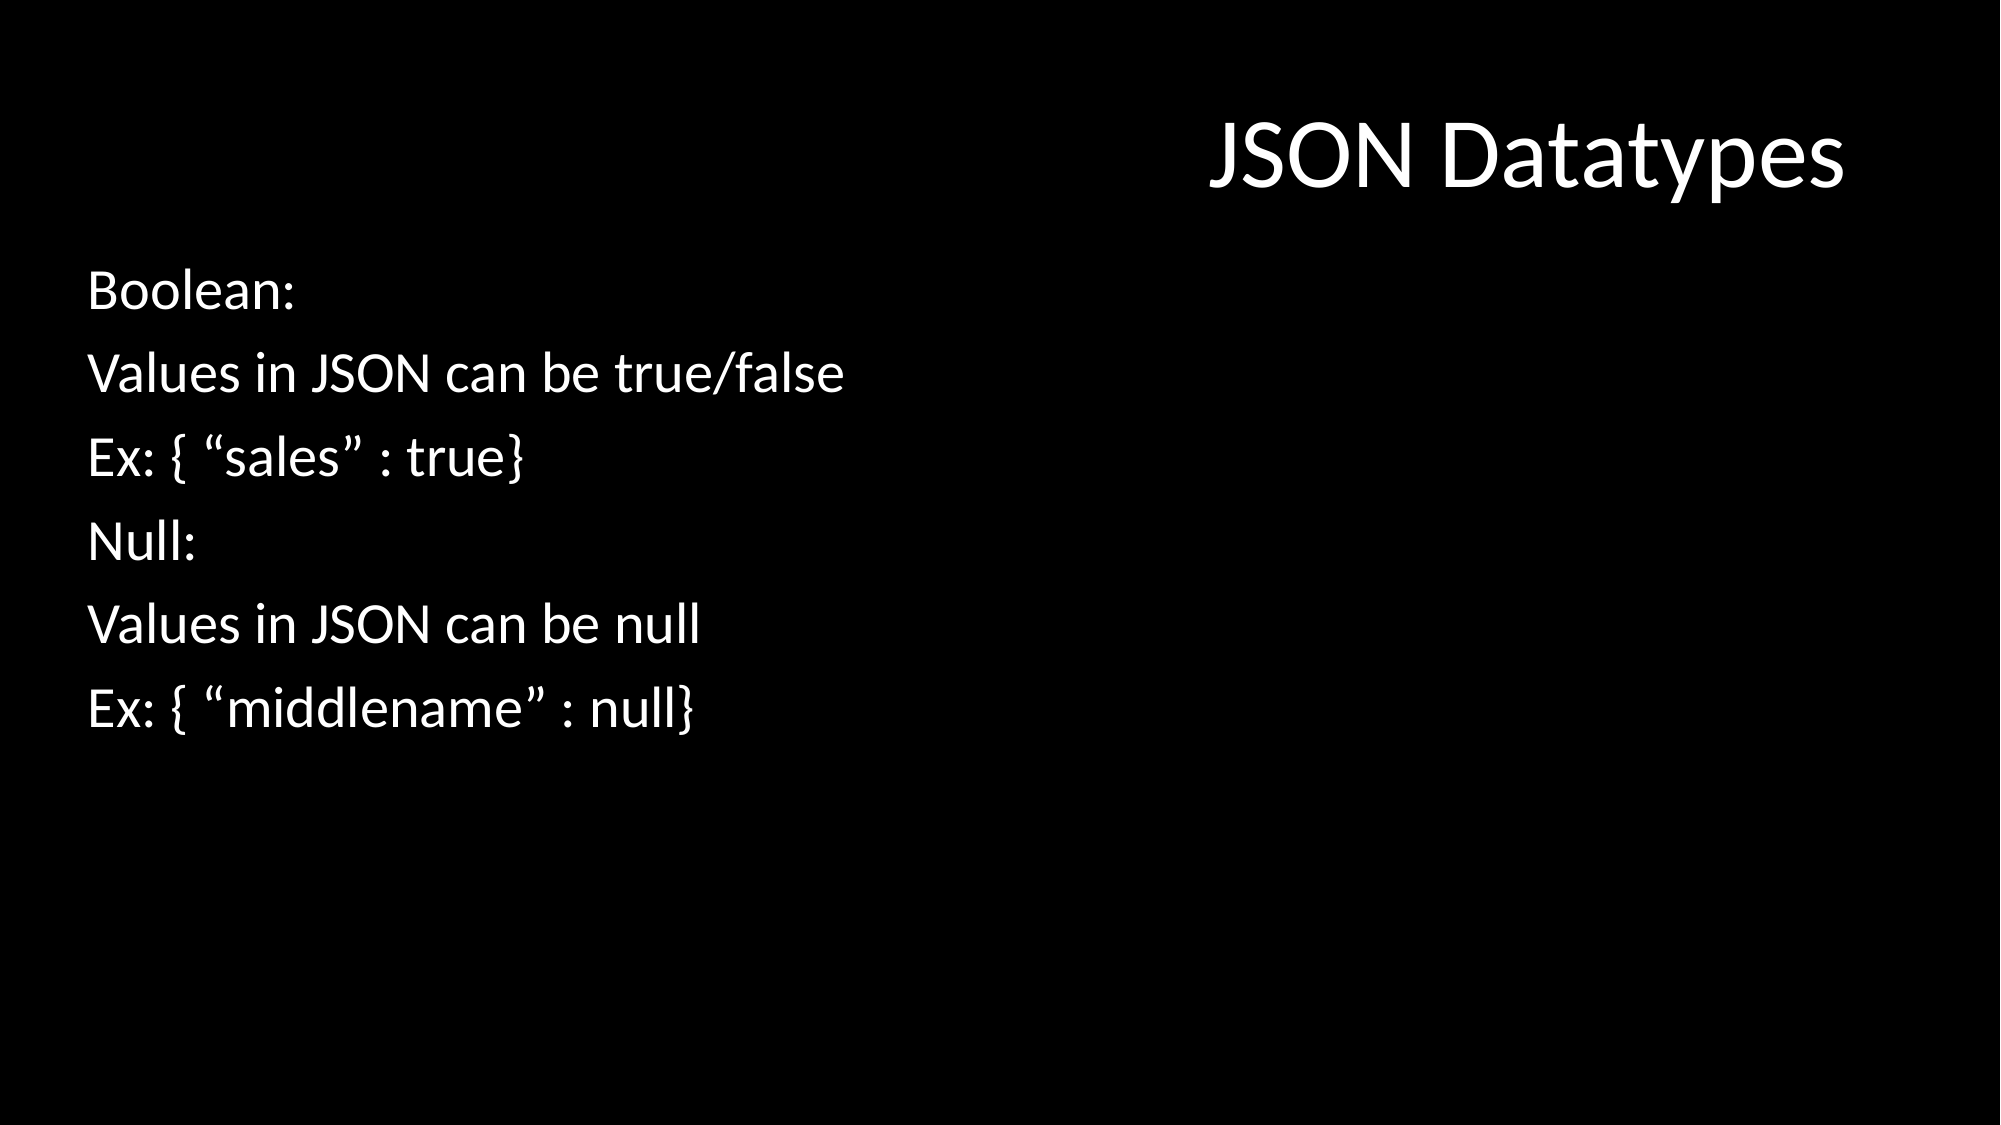

# JSON Datatypes
Boolean:
Values in JSON can be true/false
Ex: { “sales” : true}
Null:
Values in JSON can be null
Ex: { “middlename” : null}